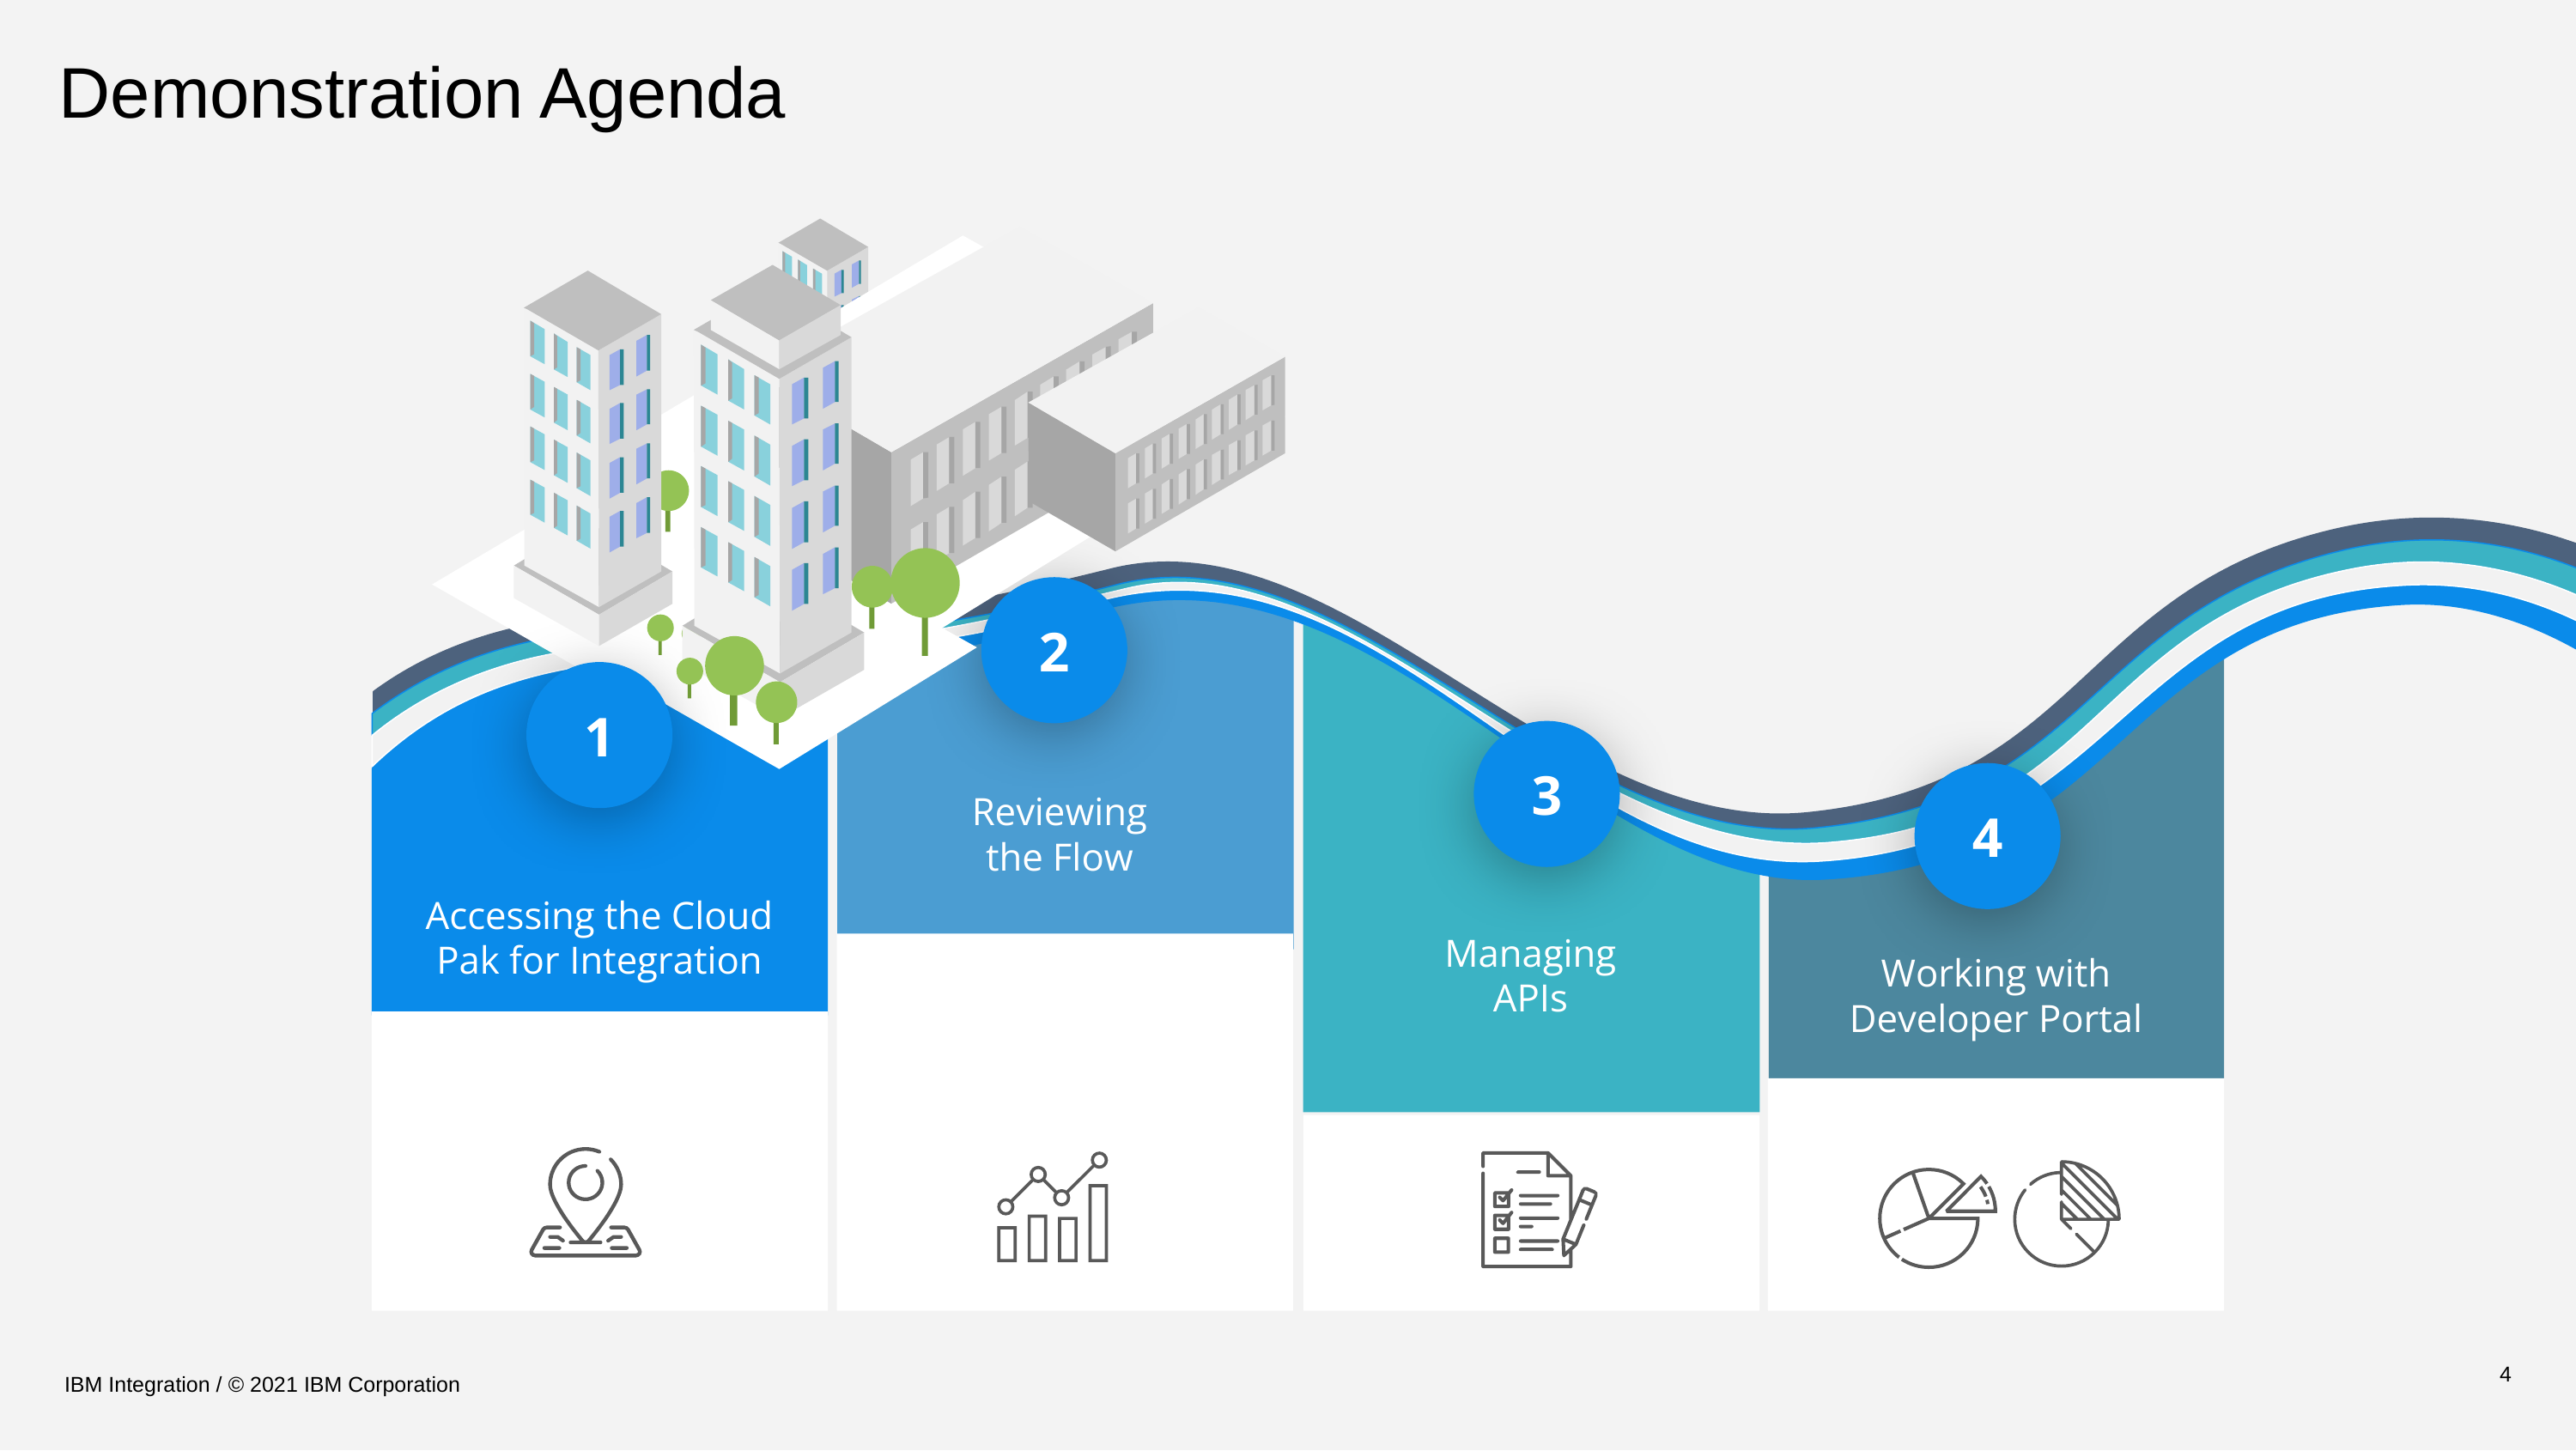

# Demonstration Agenda

2

1

3

Reviewing
the Flow
4

Accessing the Cloud Pak for Integration
Managing
APIs

Working with Developer Portal

4
IBM Integration / © 2021 IBM Corporation